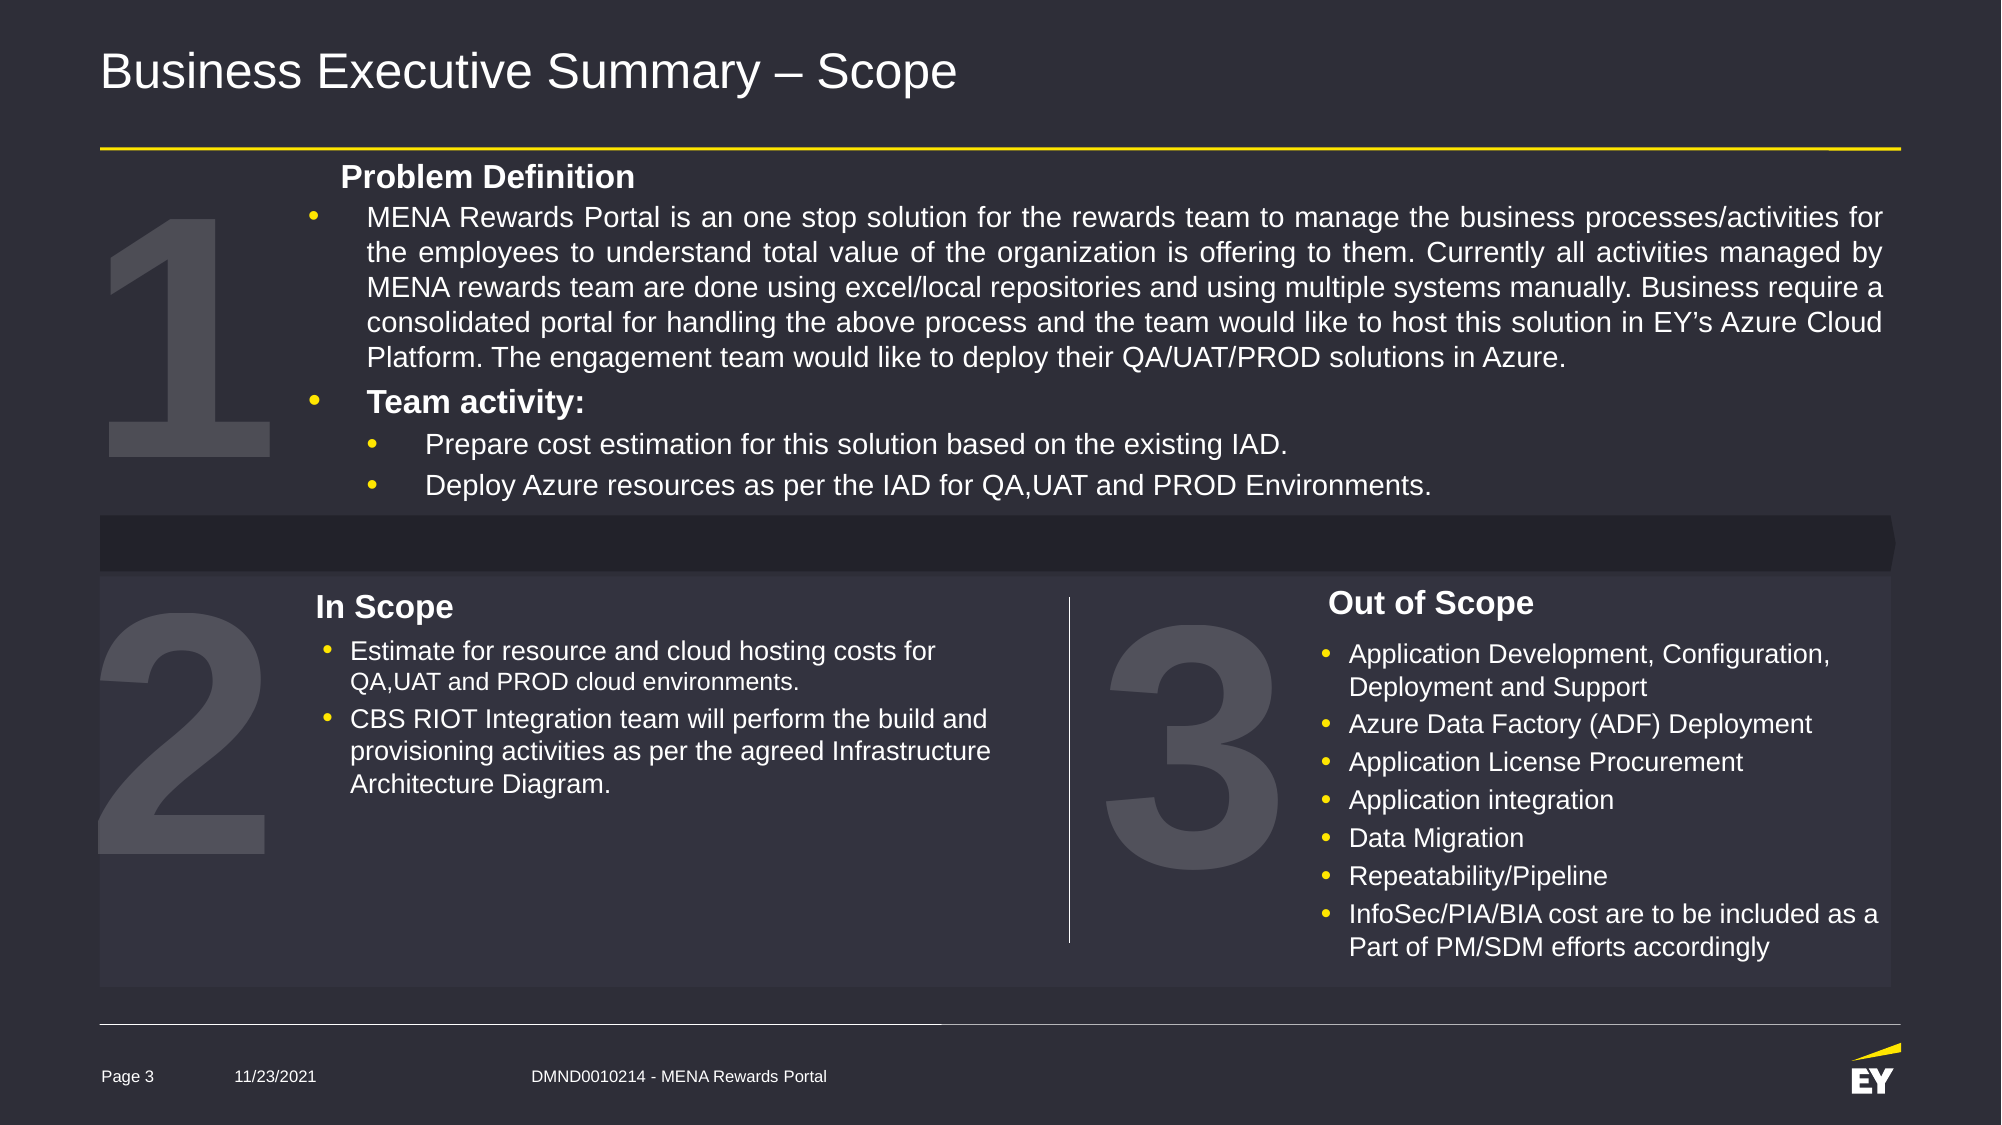

# Business Executive Summary – Scope
1
Problem Definition
MENA Rewards Portal is an one stop solution for the rewards team to manage the business processes/activities for the employees to understand total value of the organization is offering to them. Currently all activities managed by MENA rewards team are done using excel/local repositories and using multiple systems manually. Business require a consolidated portal for handling the above process and the team would like to host this solution in EY’s Azure Cloud Platform. The engagement team would like to deploy their QA/UAT/PROD solutions in Azure.
Team activity:
Prepare cost estimation for this solution based on the existing IAD.
Deploy Azure resources as per the IAD for QA,UAT and PROD Environments.

2

3

Out of Scope
In Scope
Estimate for resource and cloud hosting costs for QA,UAT and PROD cloud environments.
CBS RIOT Integration team will perform the build and provisioning activities as per the agreed Infrastructure Architecture Diagram.

Application Development, Configuration, Deployment and Support
Azure Data Factory (ADF) Deployment
Application License Procurement
Application integration
Data Migration
Repeatability/Pipeline
InfoSec/PIA/BIA cost are to be included as a Part of PM/SDM efforts accordingly

Page 3
11/23/2021
DMND0010214 - MENA Rewards Portal